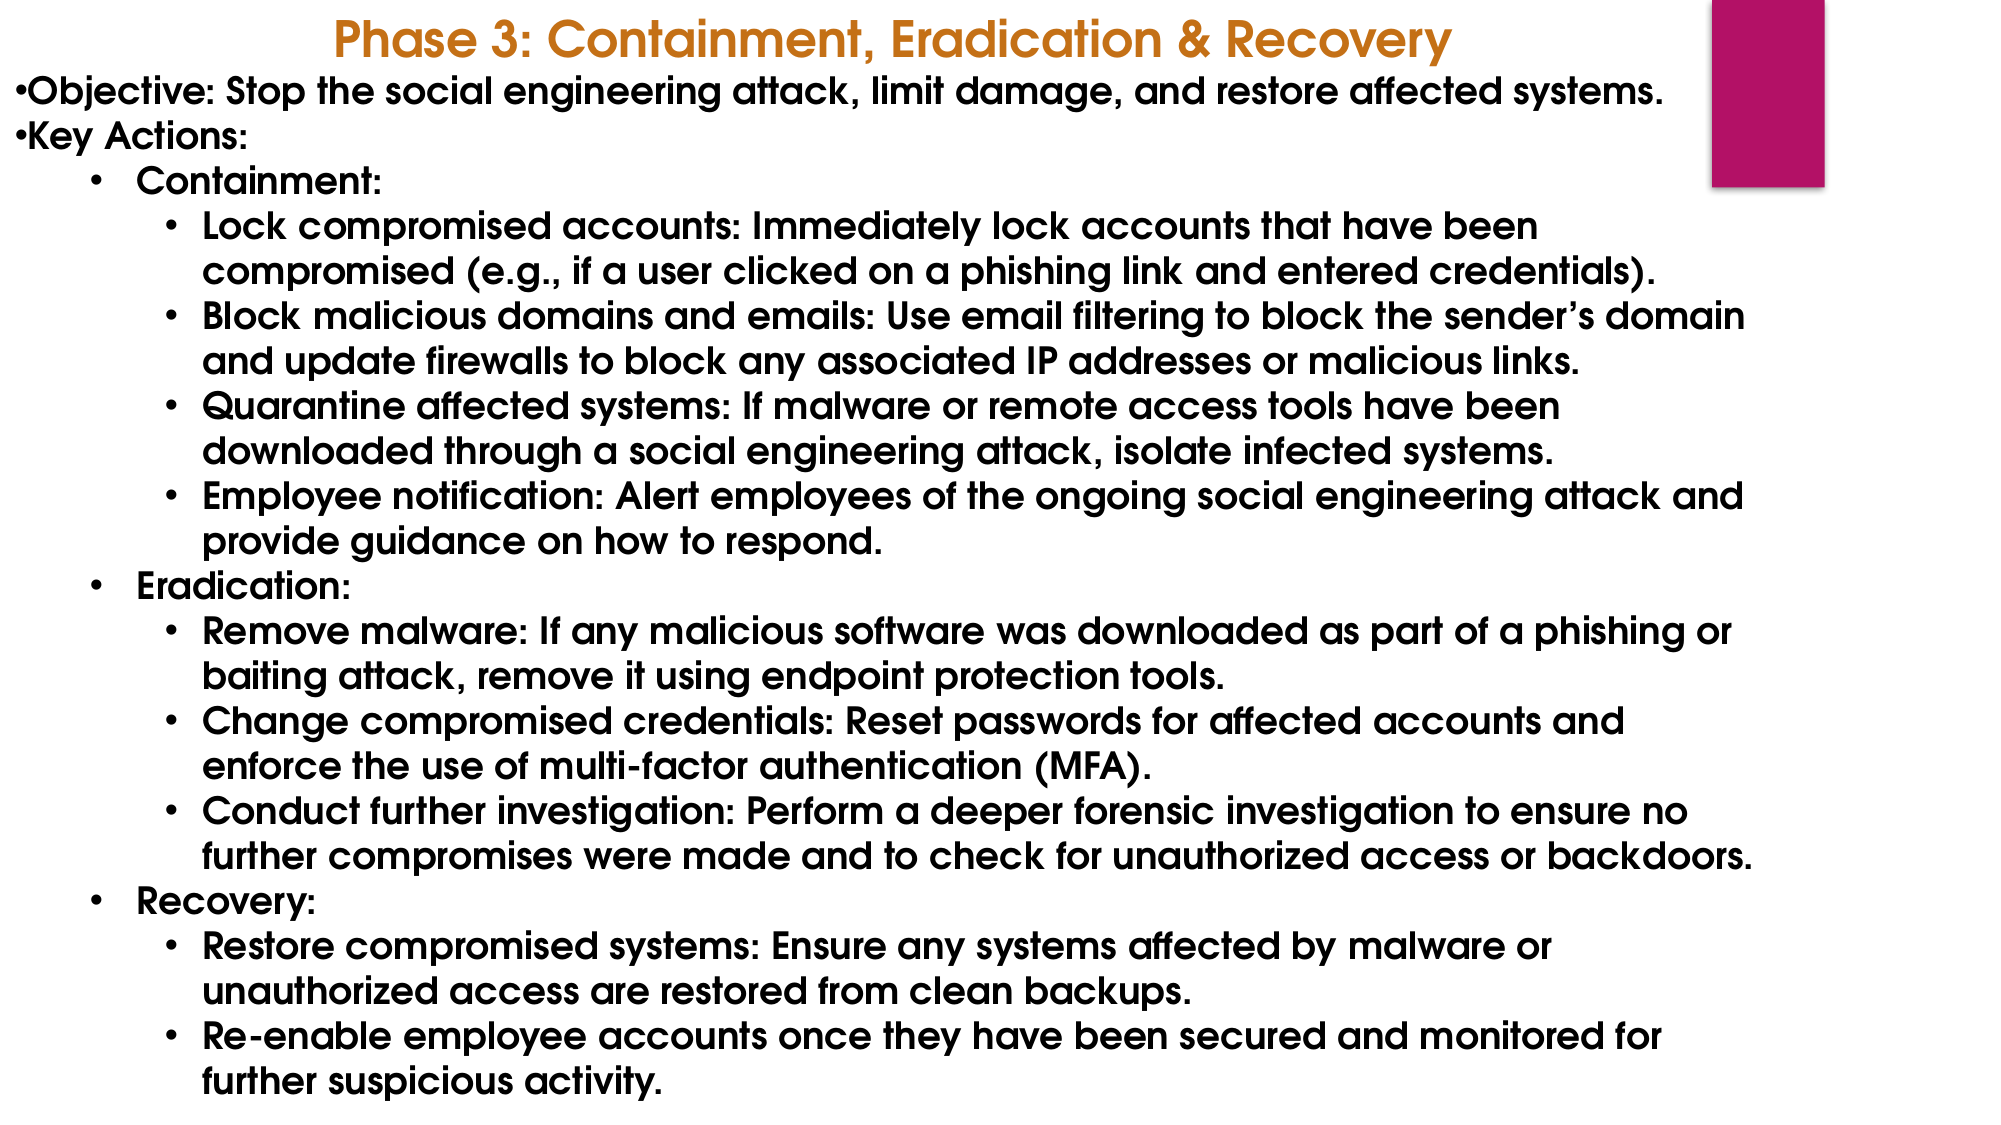

Phase 3: Containment, Eradication & Recovery
Objective: Stop the social engineering attack, limit damage, and restore affected systems.
Key Actions:
Containment:
Lock compromised accounts: Immediately lock accounts that have been compromised (e.g., if a user clicked on a phishing link and entered credentials).
Block malicious domains and emails: Use email filtering to block the sender’s domain and update firewalls to block any associated IP addresses or malicious links.
Quarantine affected systems: If malware or remote access tools have been downloaded through a social engineering attack, isolate infected systems.
Employee notification: Alert employees of the ongoing social engineering attack and provide guidance on how to respond.
Eradication:
Remove malware: If any malicious software was downloaded as part of a phishing or baiting attack, remove it using endpoint protection tools.
Change compromised credentials: Reset passwords for affected accounts and enforce the use of multi-factor authentication (MFA).
Conduct further investigation: Perform a deeper forensic investigation to ensure no further compromises were made and to check for unauthorized access or backdoors.
Recovery:
Restore compromised systems: Ensure any systems affected by malware or unauthorized access are restored from clean backups.
Re-enable employee accounts once they have been secured and monitored for further suspicious activity.